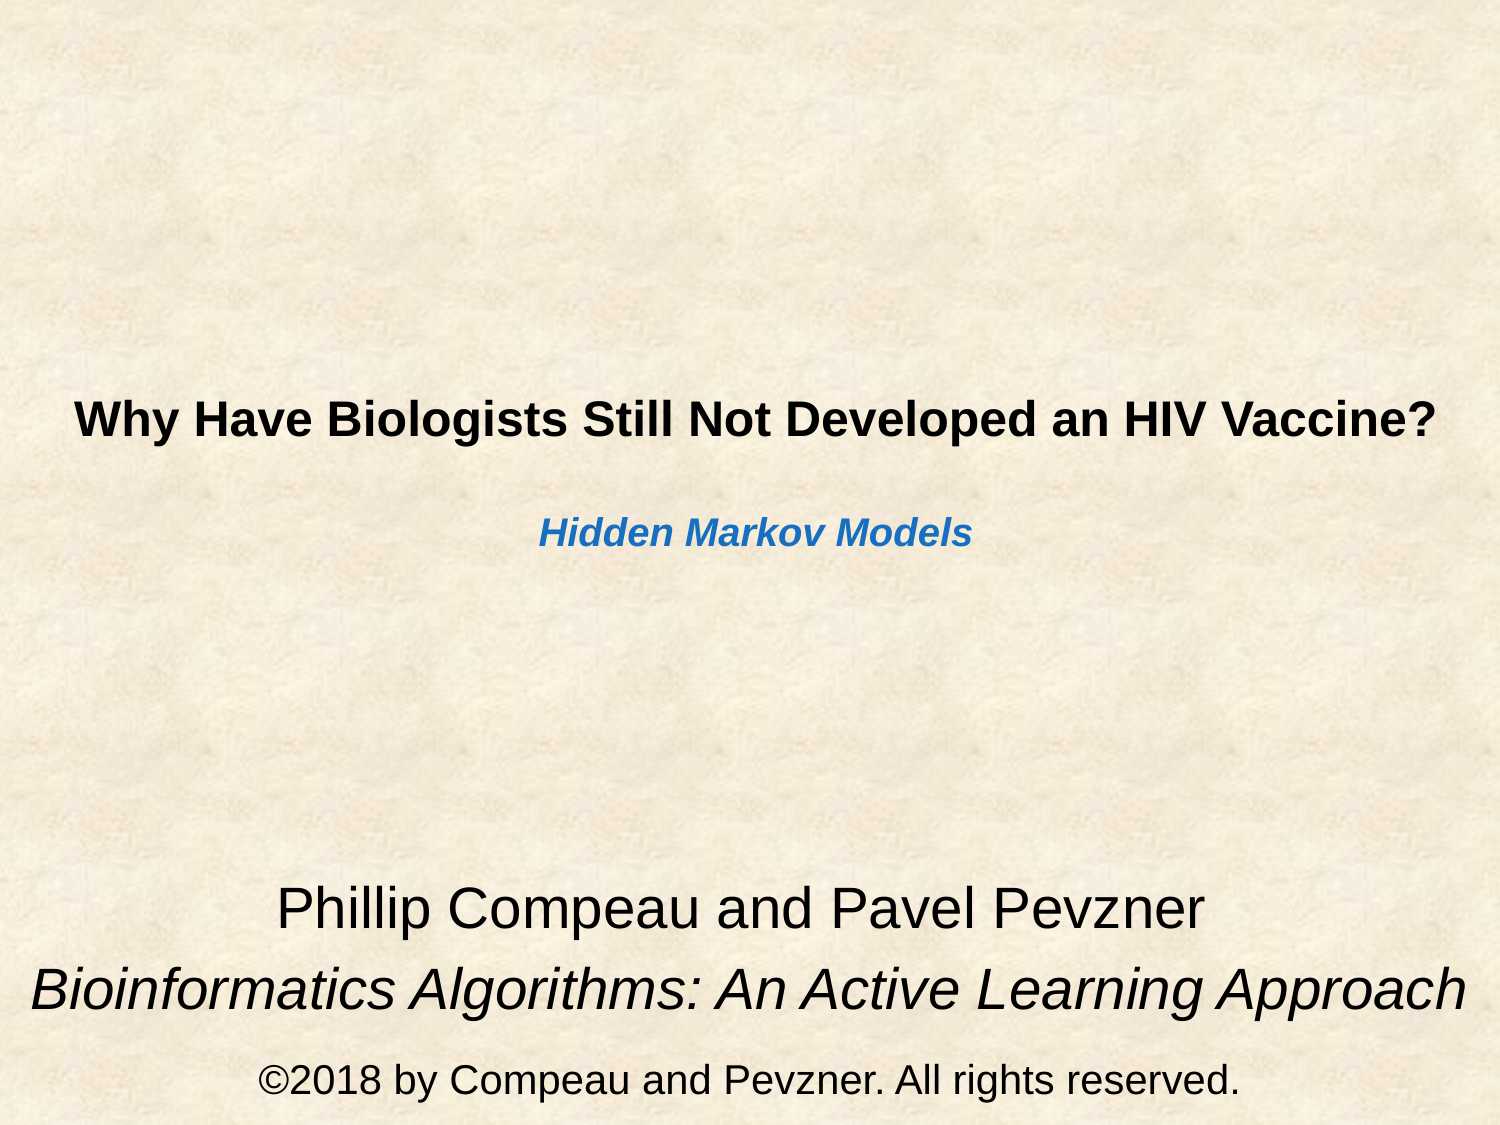

# Why Have Biologists Still Not Developed an HIV Vaccine? Hidden Markov Models
Phillip Compeau and Pavel Pevzner
Bioinformatics Algorithms: An Active Learning Approach

©2018 by Compeau and Pevzner. All rights reserved.